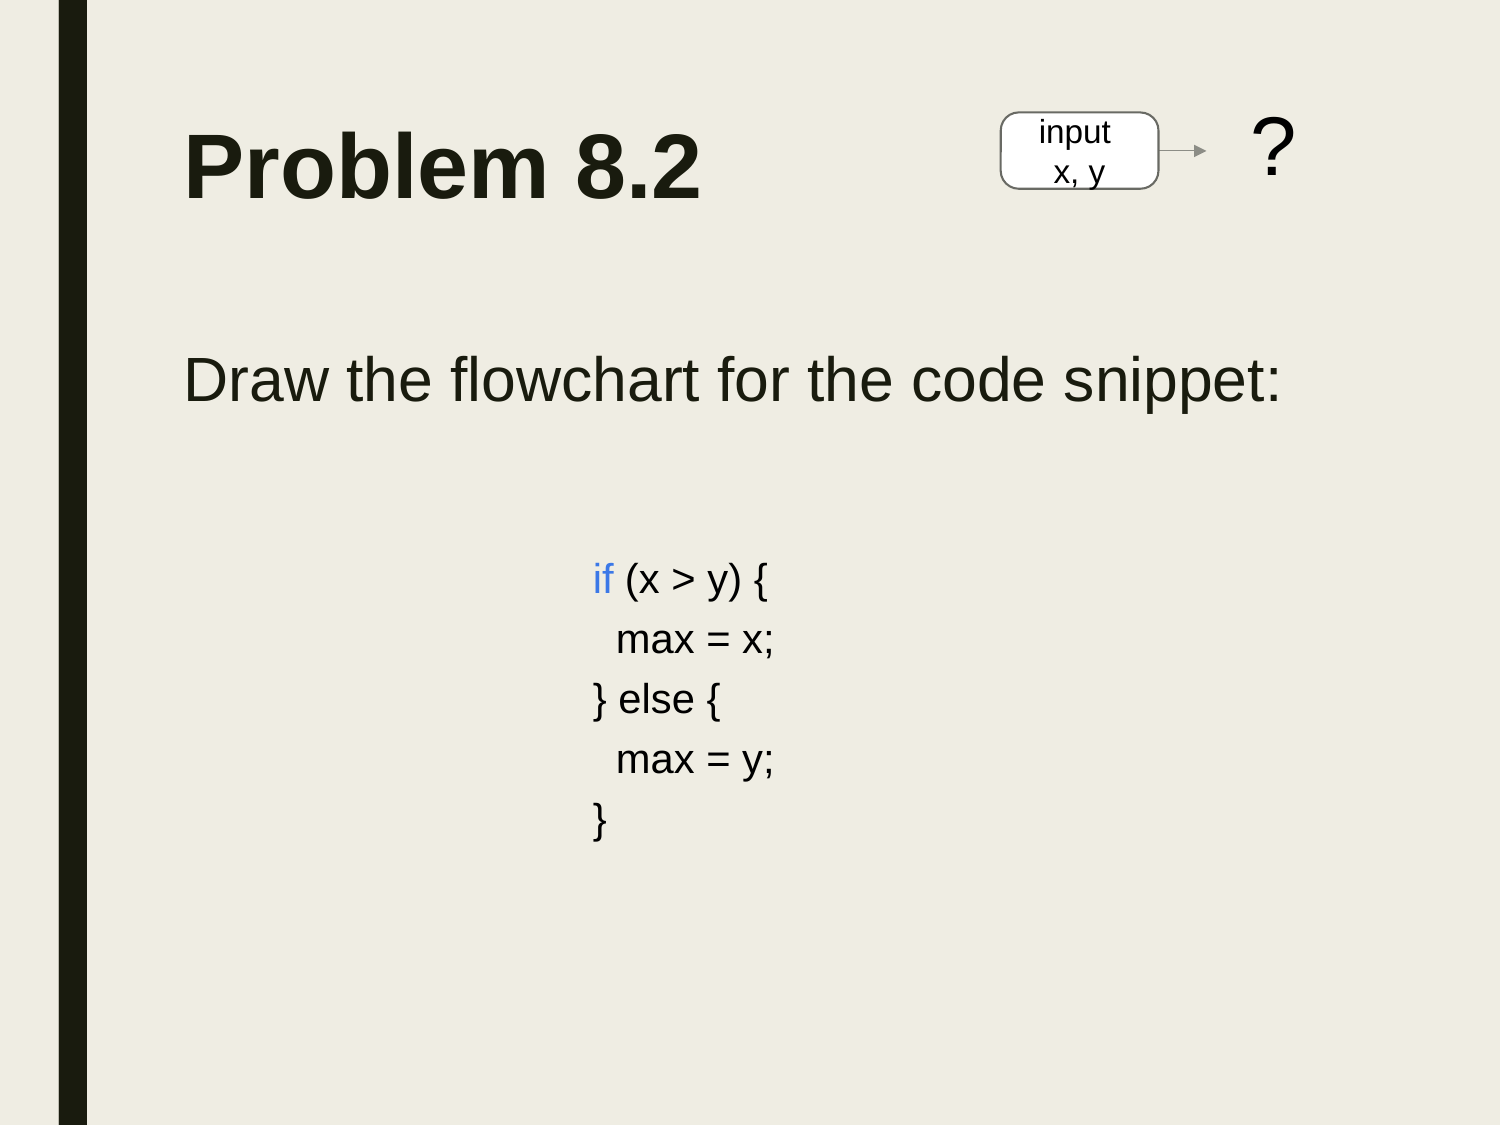

?
Problem 8.2
input
x, y
Draw the flowchart for the code snippet:
if (x > y) {
  max = x;
} else {
  max = y;
}